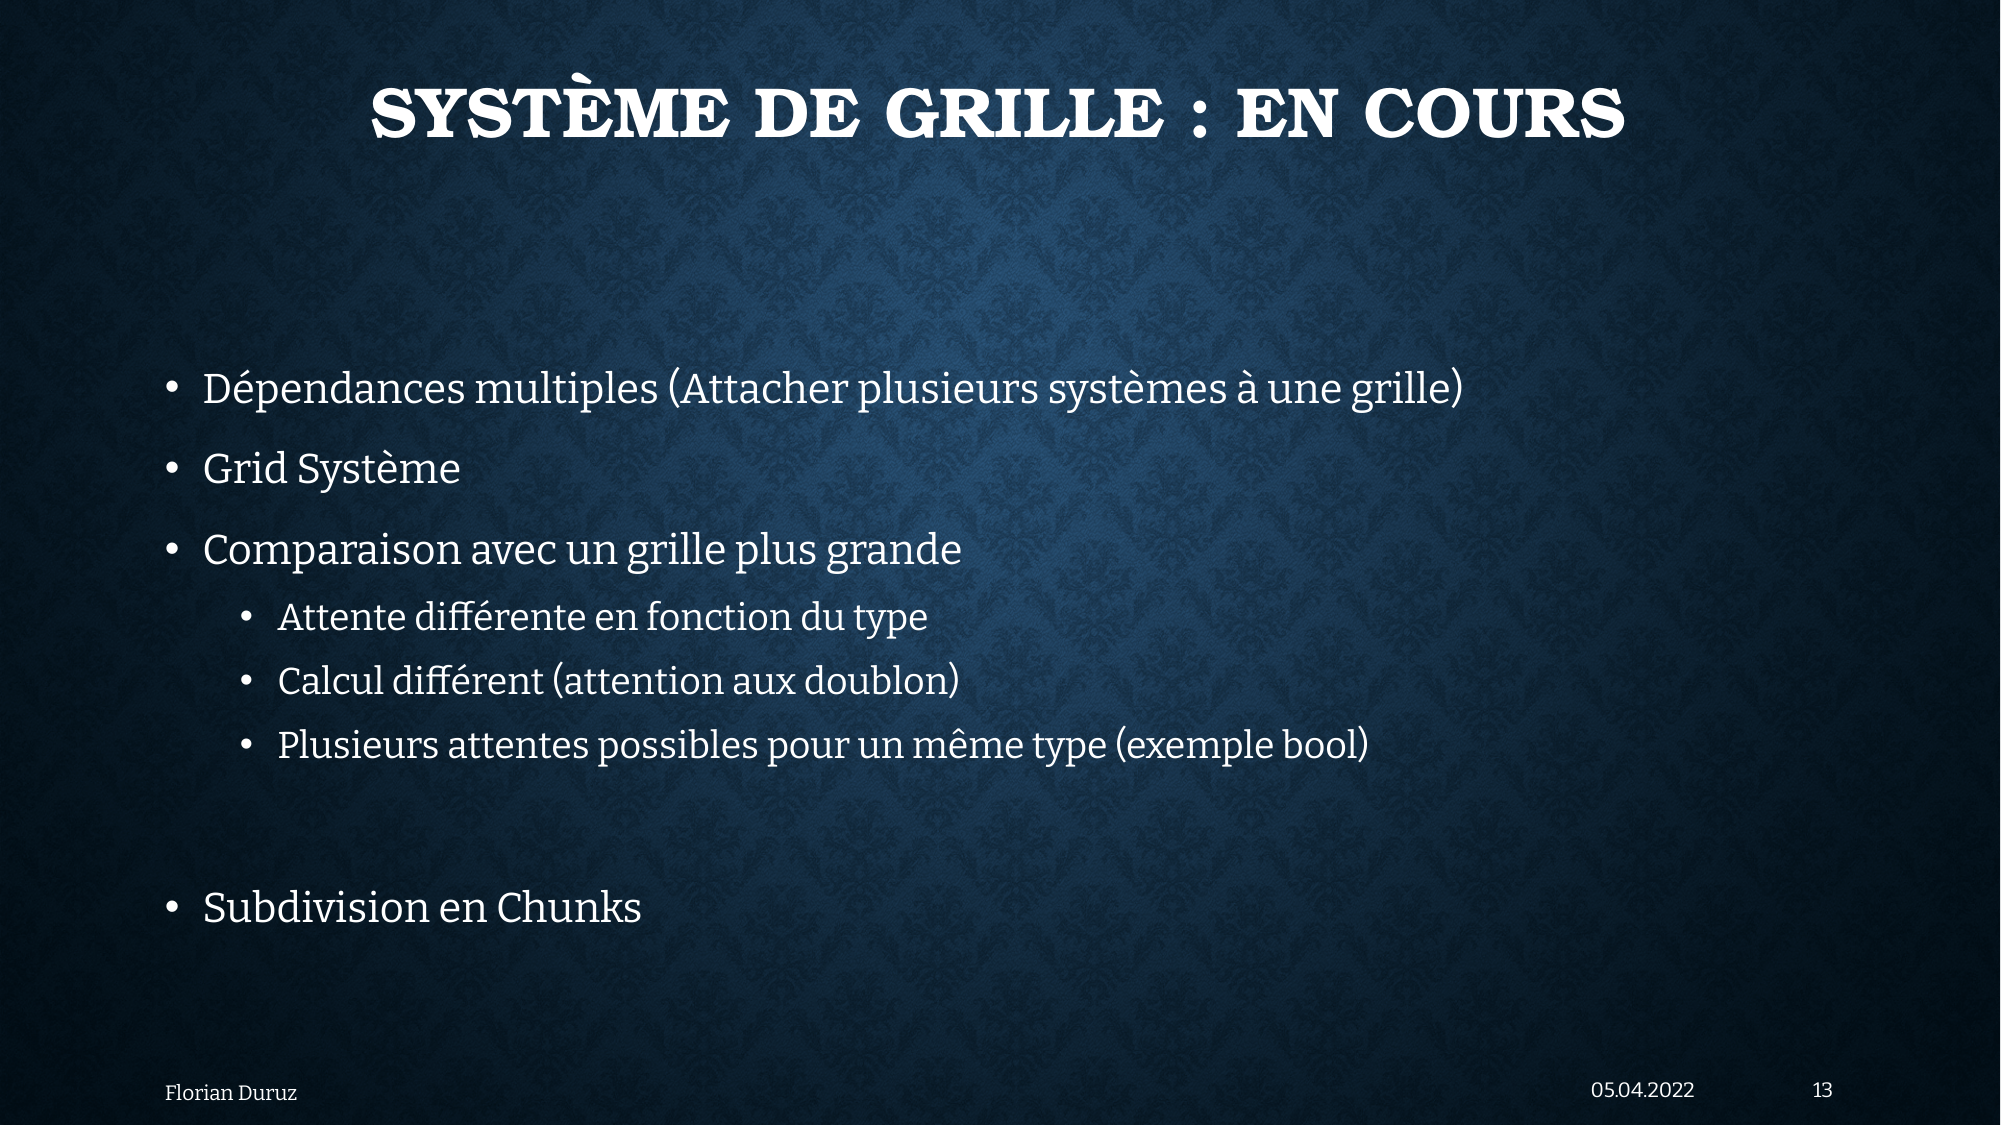

# Système de grille : En Cours
Dépendances multiples (Attacher plusieurs systèmes à une grille)
Grid Système
Comparaison avec un grille plus grande
Attente différente en fonction du type
Calcul différent (attention aux doublon)
Plusieurs attentes possibles pour un même type (exemple bool)

Subdivision en Chunks

05.04.2022
13
Florian Duruz